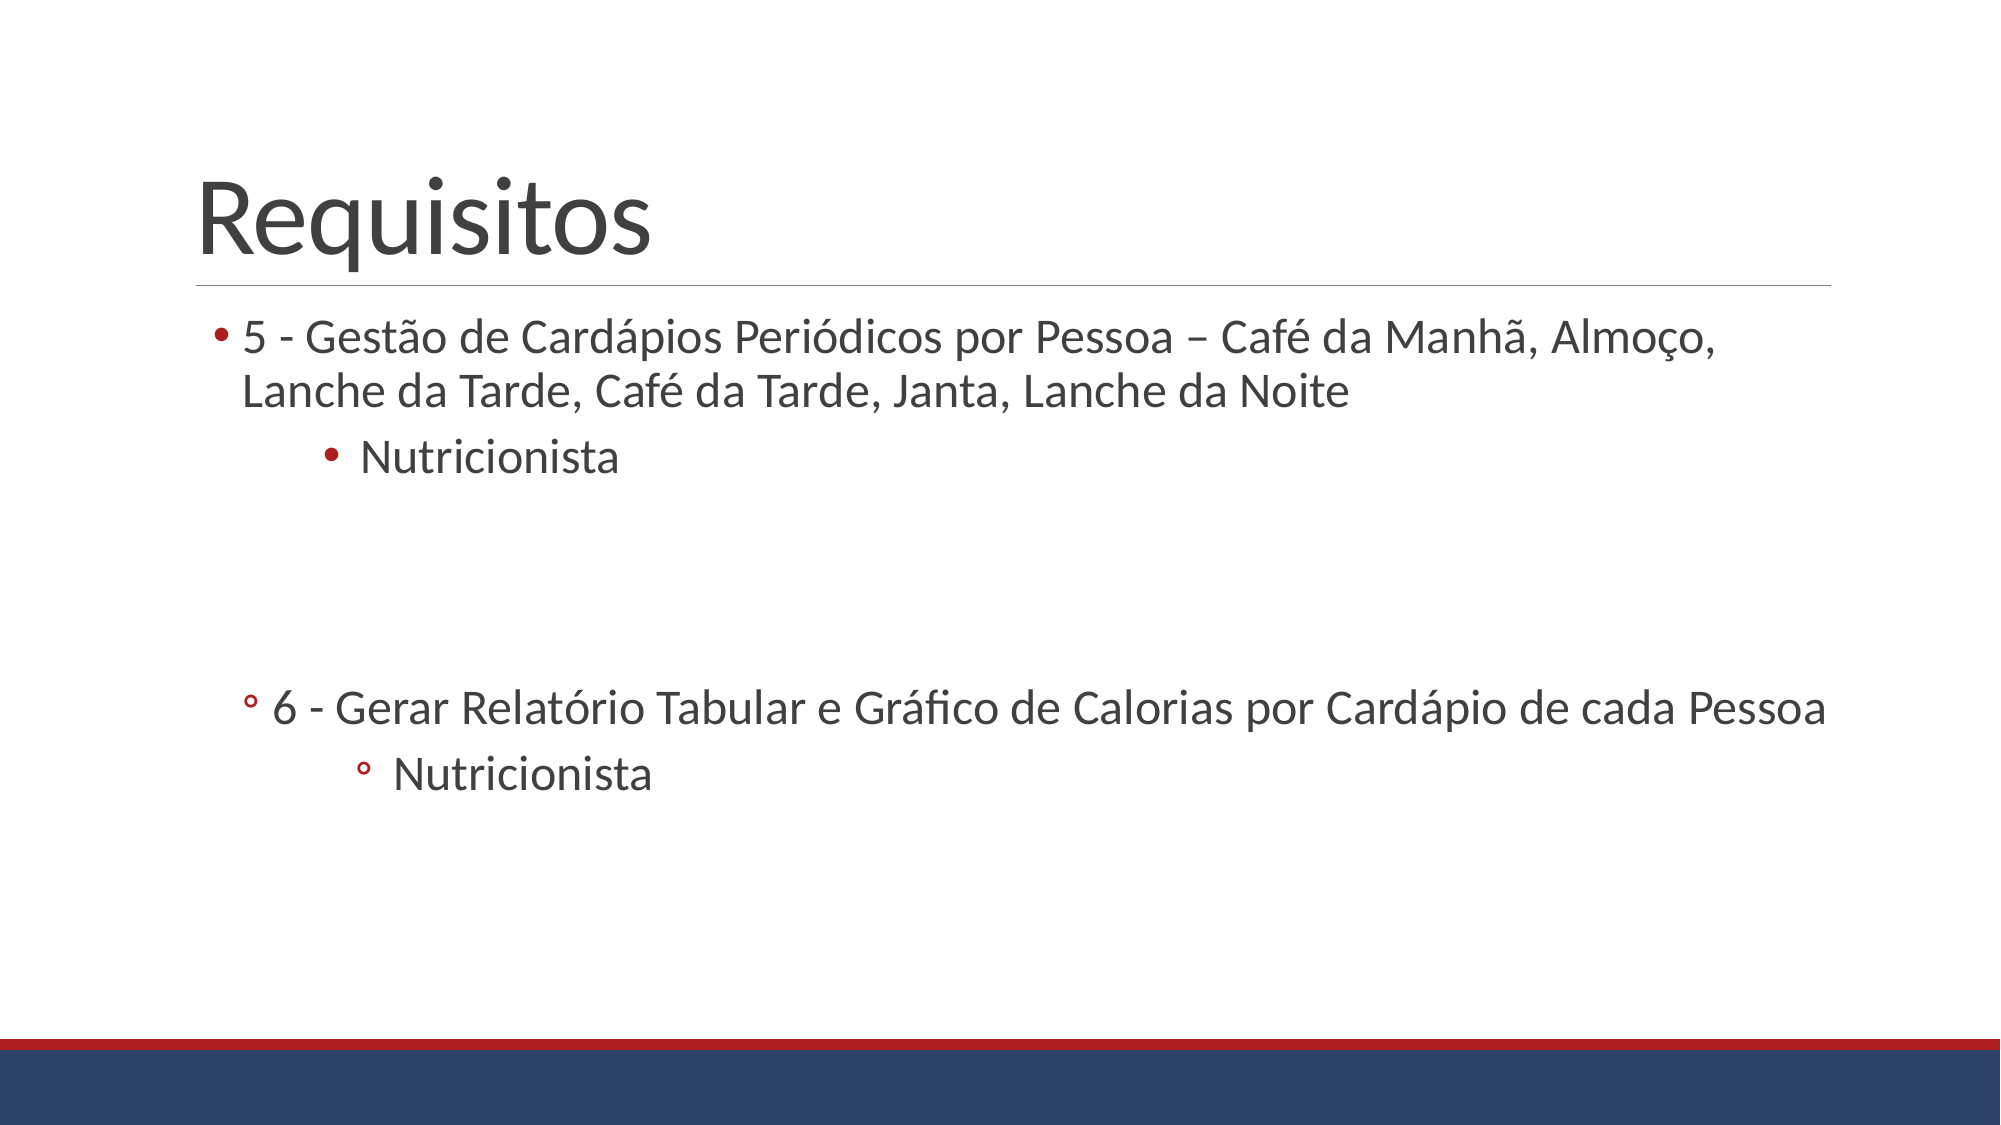

# Requisitos
5 - Gestão de Cardápios Periódicos por Pessoa – Café da Manhã, Almoço, Lanche da Tarde, Café da Tarde, Janta, Lanche da Noite
Nutricionista

6 - Gerar Relatório Tabular e Gráfico de Calorias por Cardápio de cada Pessoa
Nutricionista